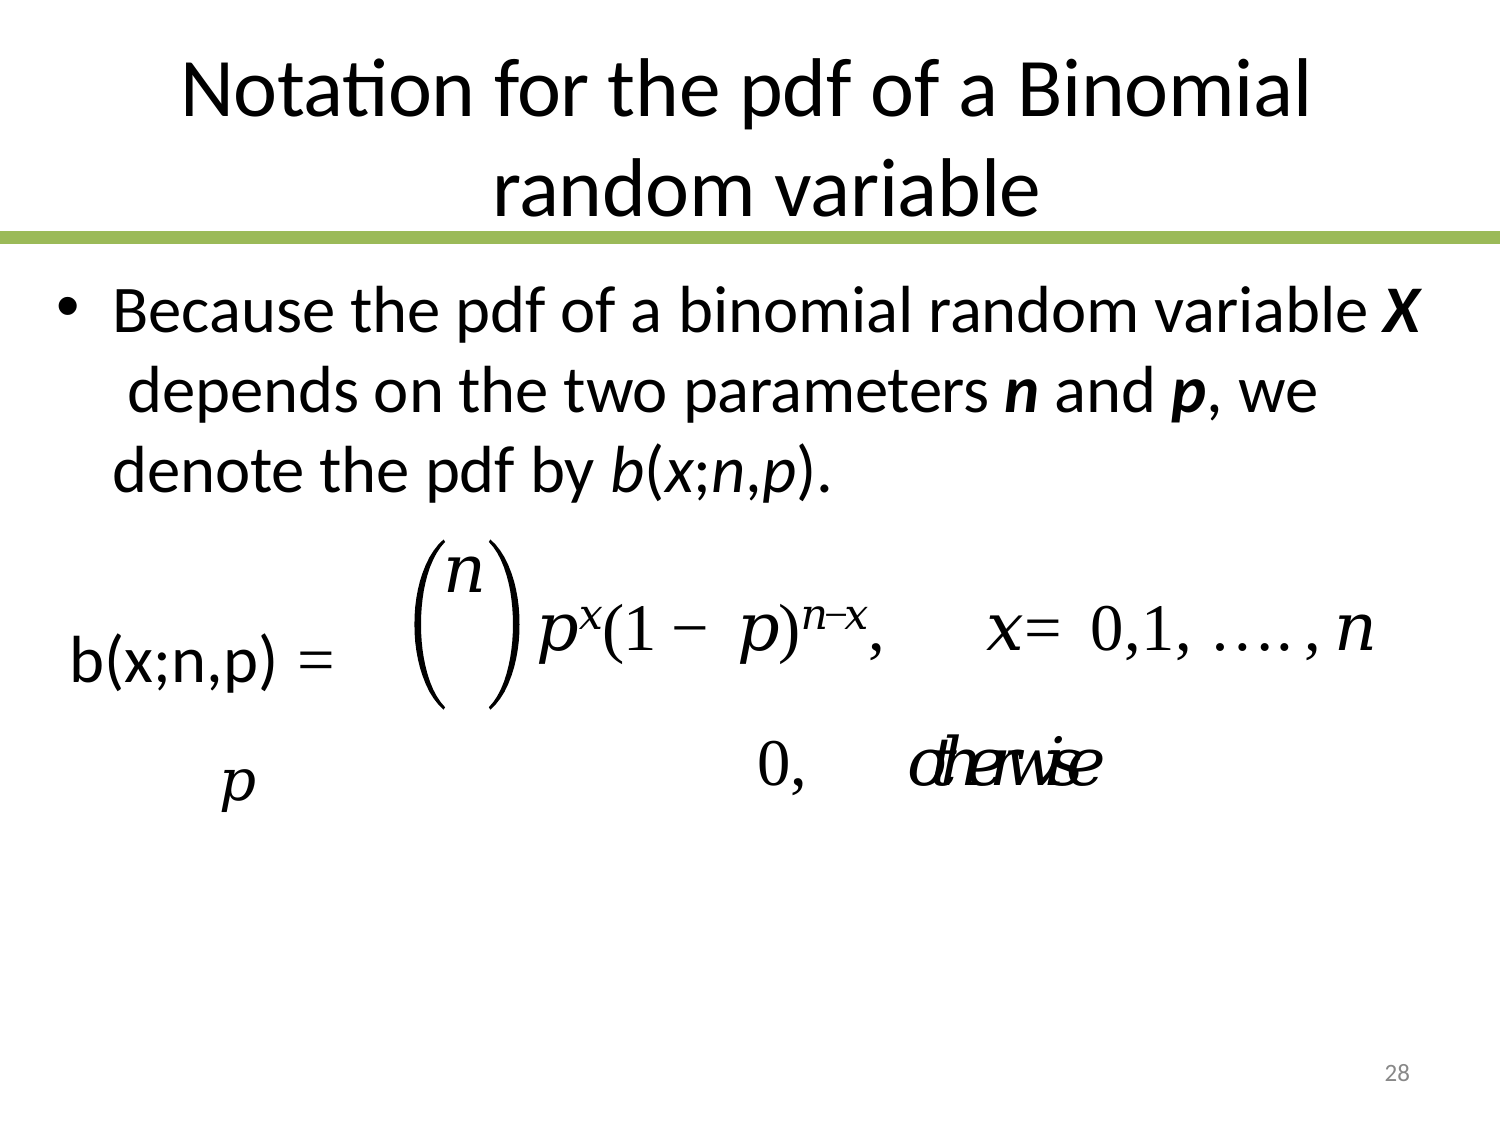

# Notation for the pdf of a Binomial  random variable

Because the pdf of a binomial random variable X  depends on the two parameters n and p, we  denote the pdf by b(x;n,p).
𝑛
b(x;n,p) =  	𝑝

𝑝𝑥(1 − 𝑝)𝑛−𝑥,	𝑥 = 0,1, … . , 𝑛
0,	𝑜𝑡ℎ𝑒𝑟𝑤𝑖𝑠𝑒
28